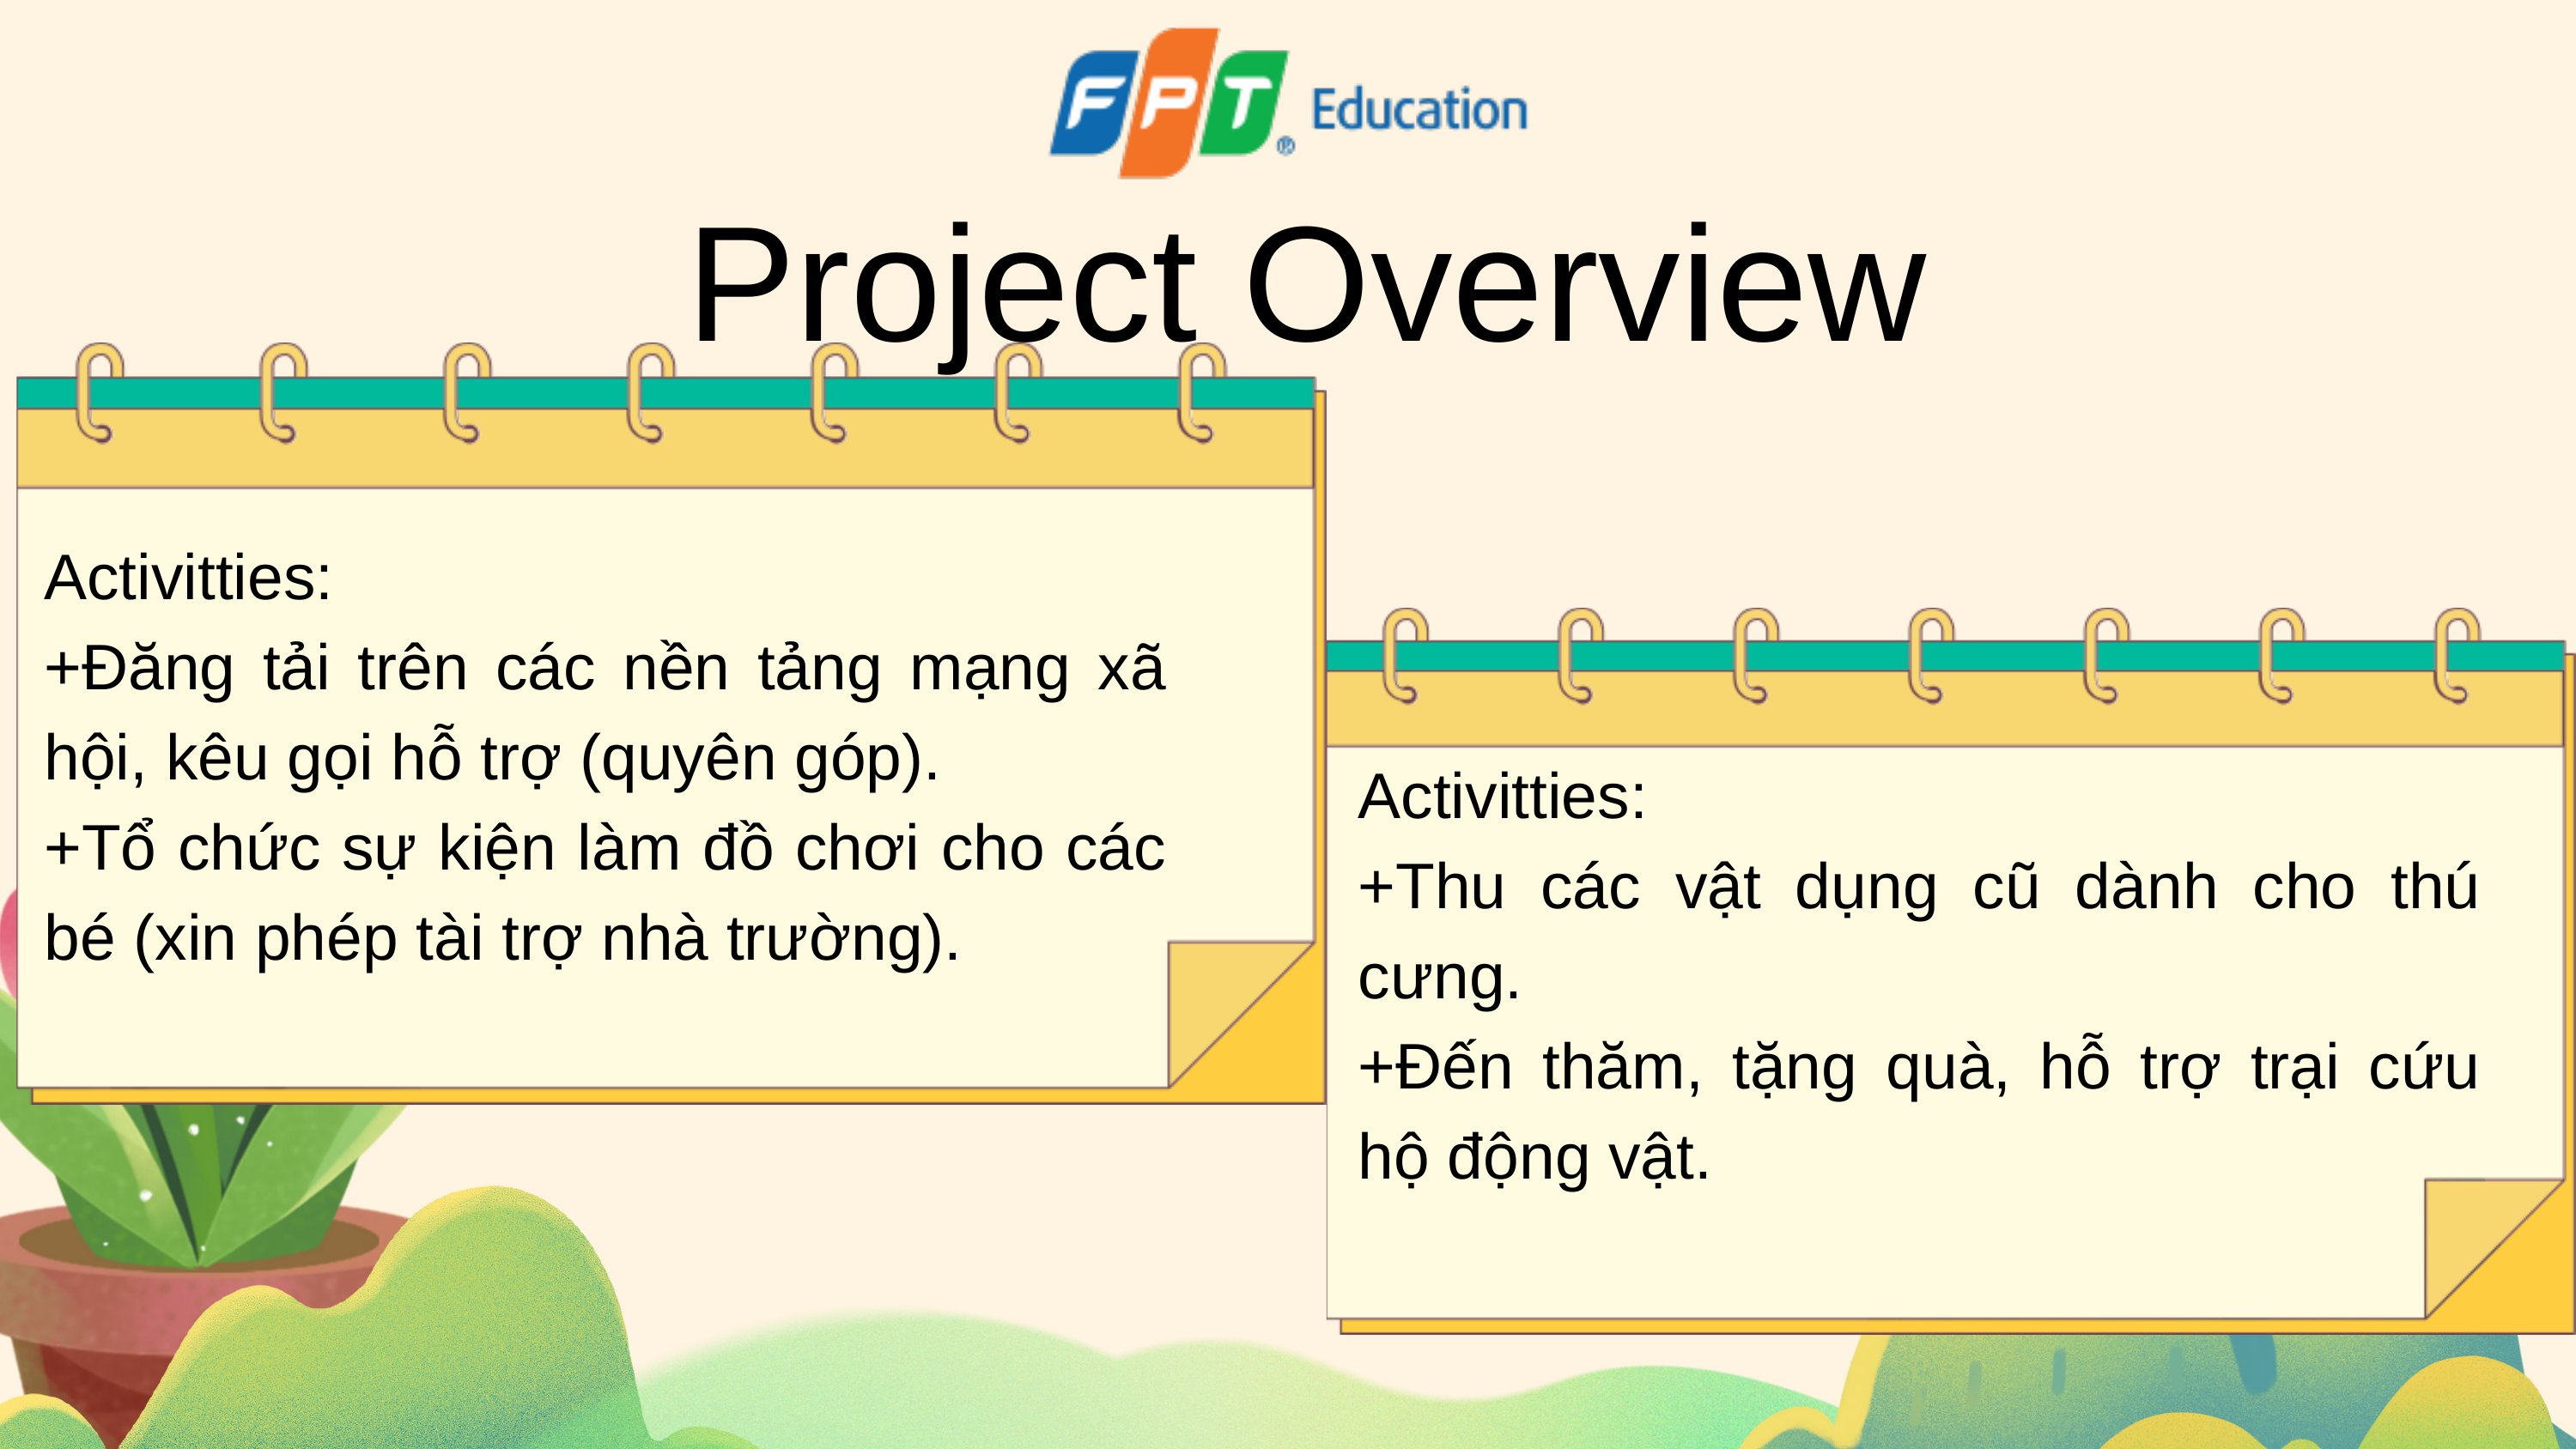

Project Overview

Activitties:
+Đăng tải trên các nền tảng mạng xã hội, kêu gọi hỗ trợ (quyên góp).
+Tổ chức sự kiện làm đồ chơi cho các bé (xin phép tài trợ nhà trường).

Activitties:
+Thu các vật dụng cũ dành cho thú cưng.
+Đến thăm, tặng quà, hỗ trợ trại cứu hộ động vật.